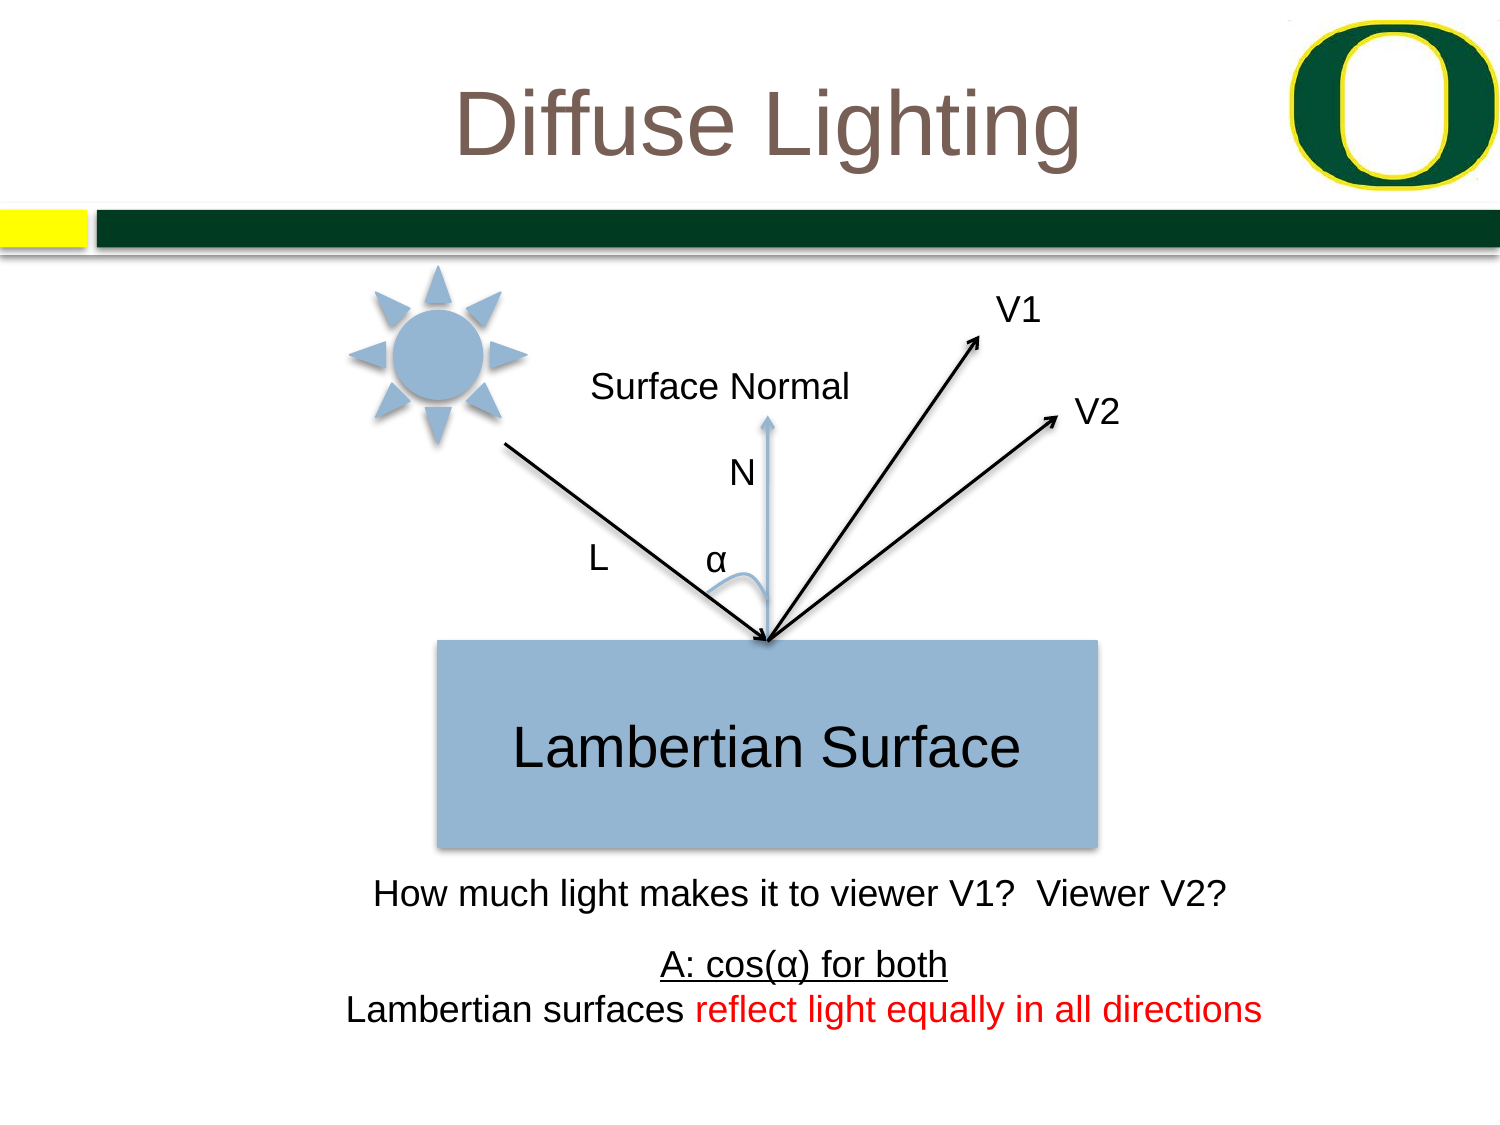

# Diffuse Lighting

V1
Surface Normal
V2
N
L
α

Lambertian Surface
How much light makes it to viewer V1?  Viewer V2?
A: cos(α) for both
Lambertian surfaces reflect light equally in all directions